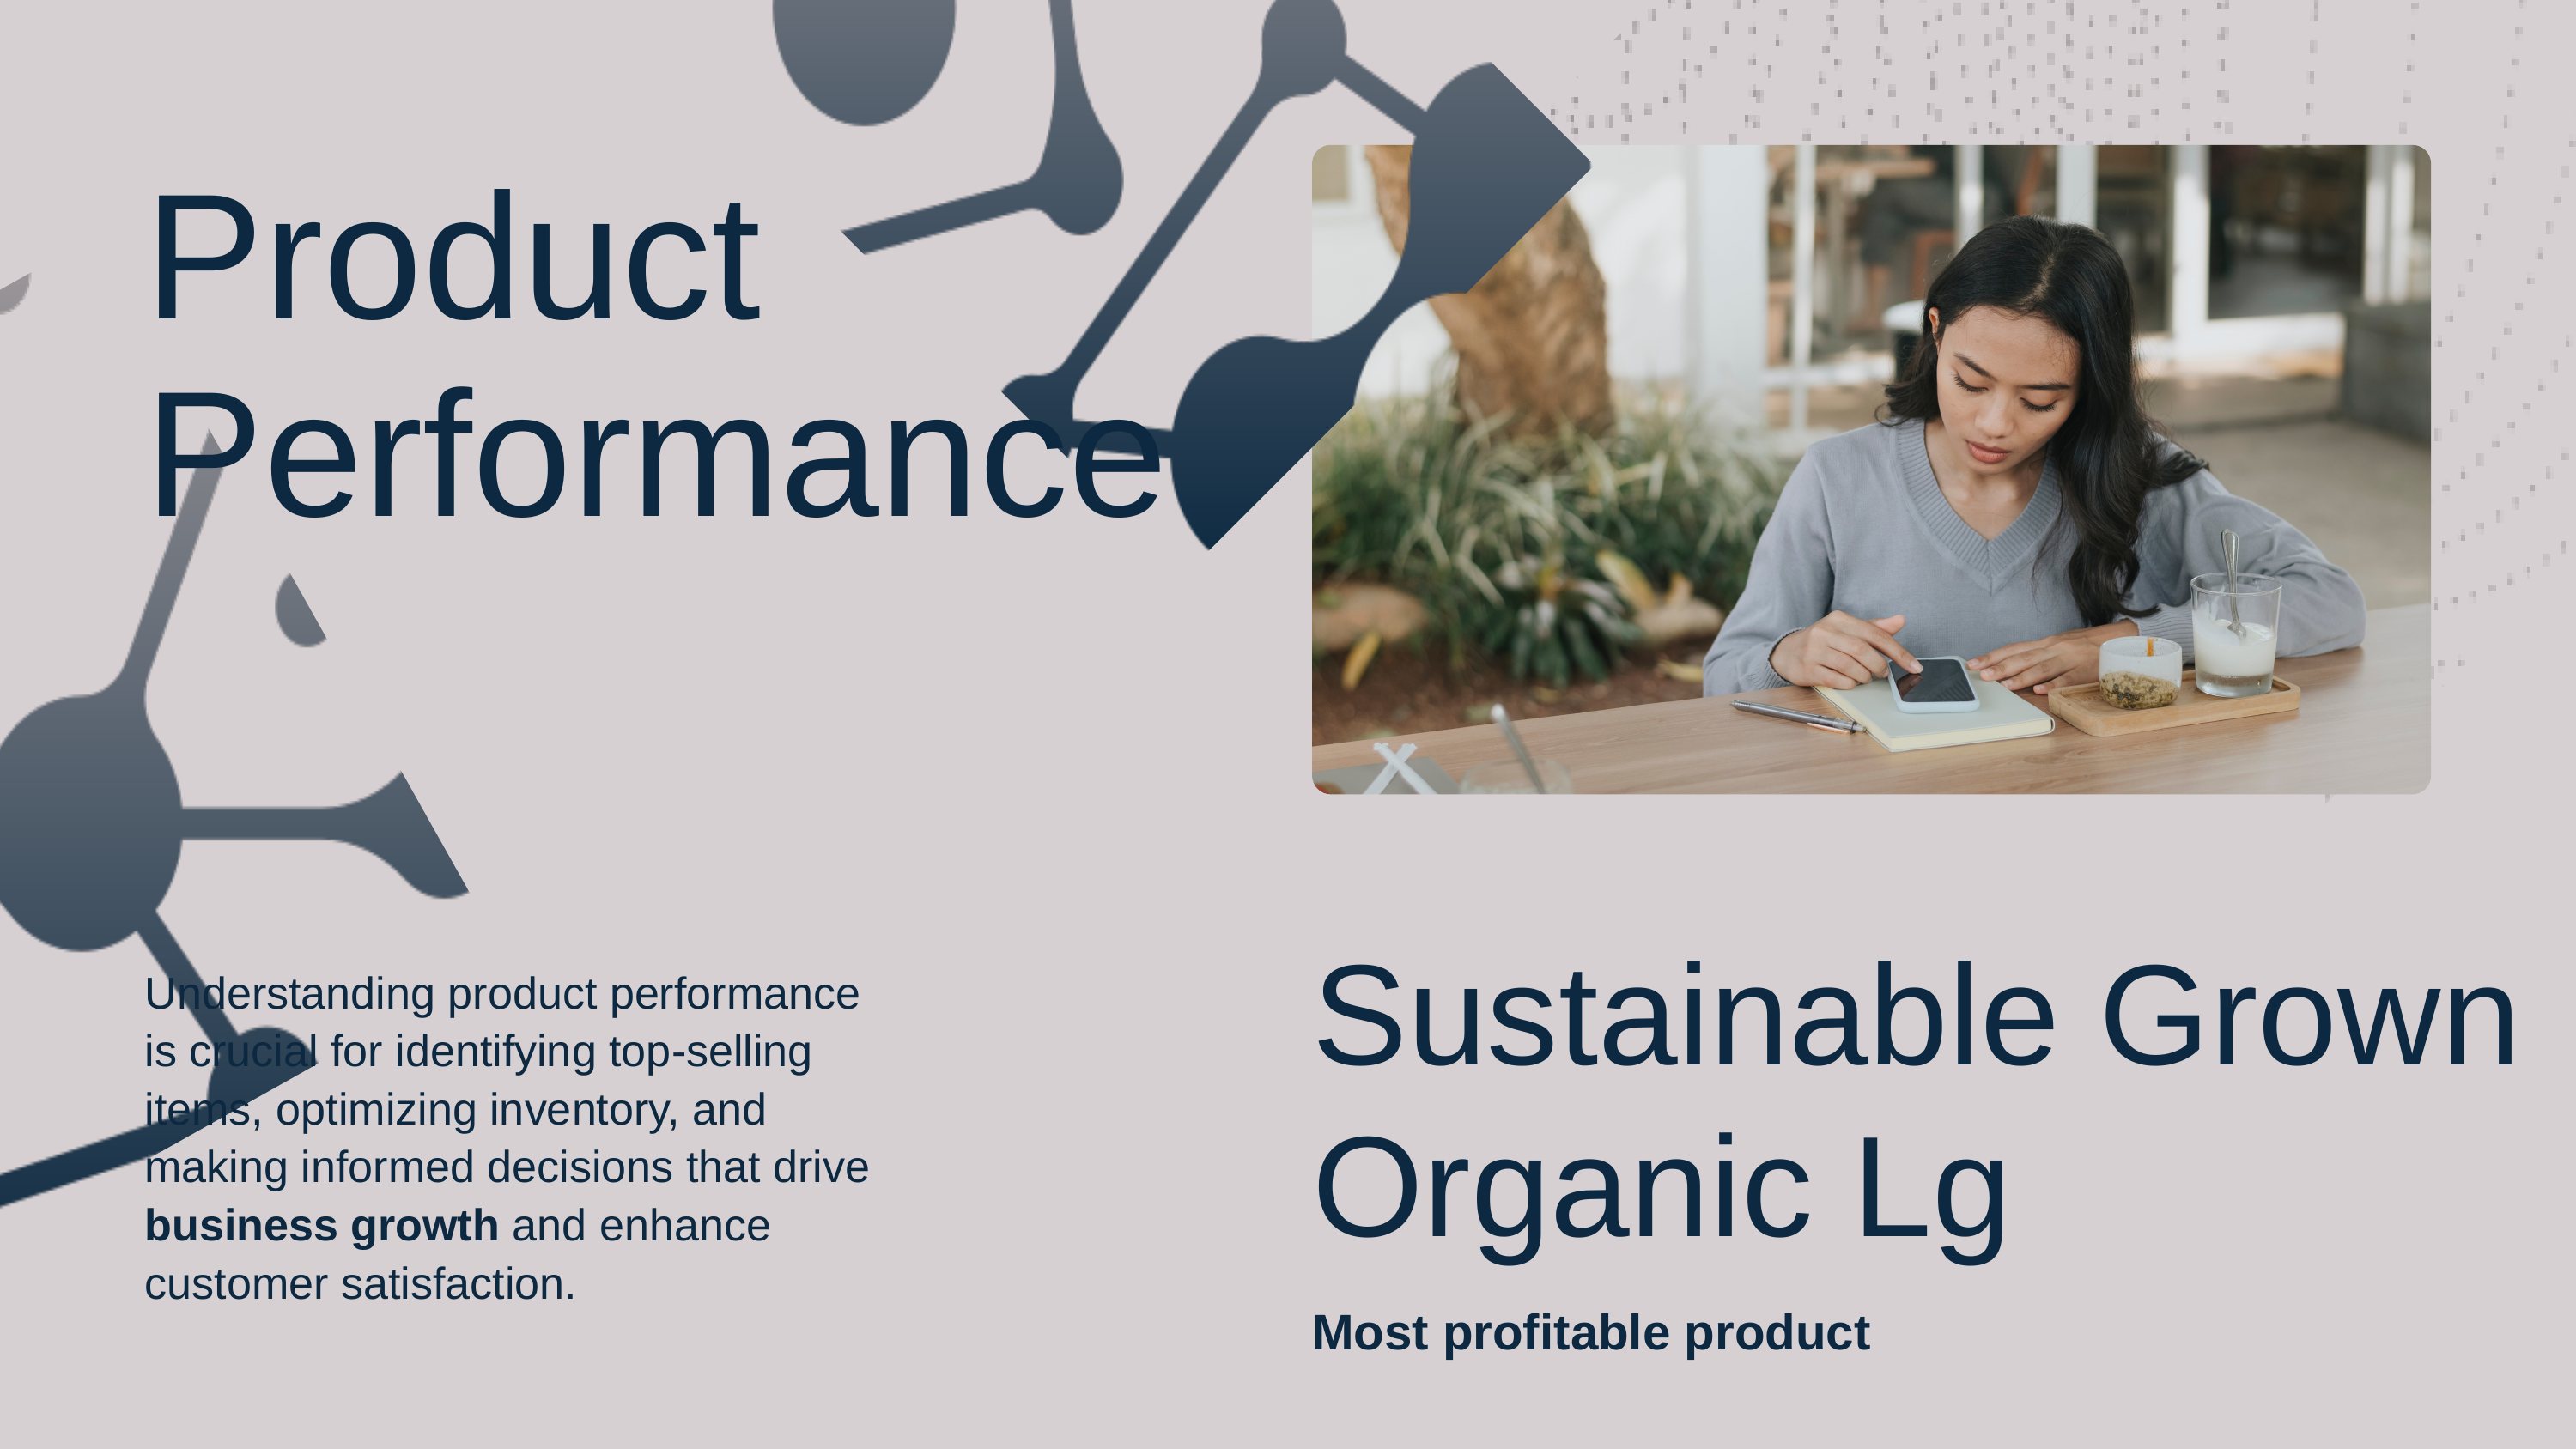

Product Performance

Sustainable Grown Organic Lg
Most profitable product
Understanding product performance is crucial for identifying top-selling items, optimizing inventory, and making informed decisions that drive business growth and enhance customer satisfaction.